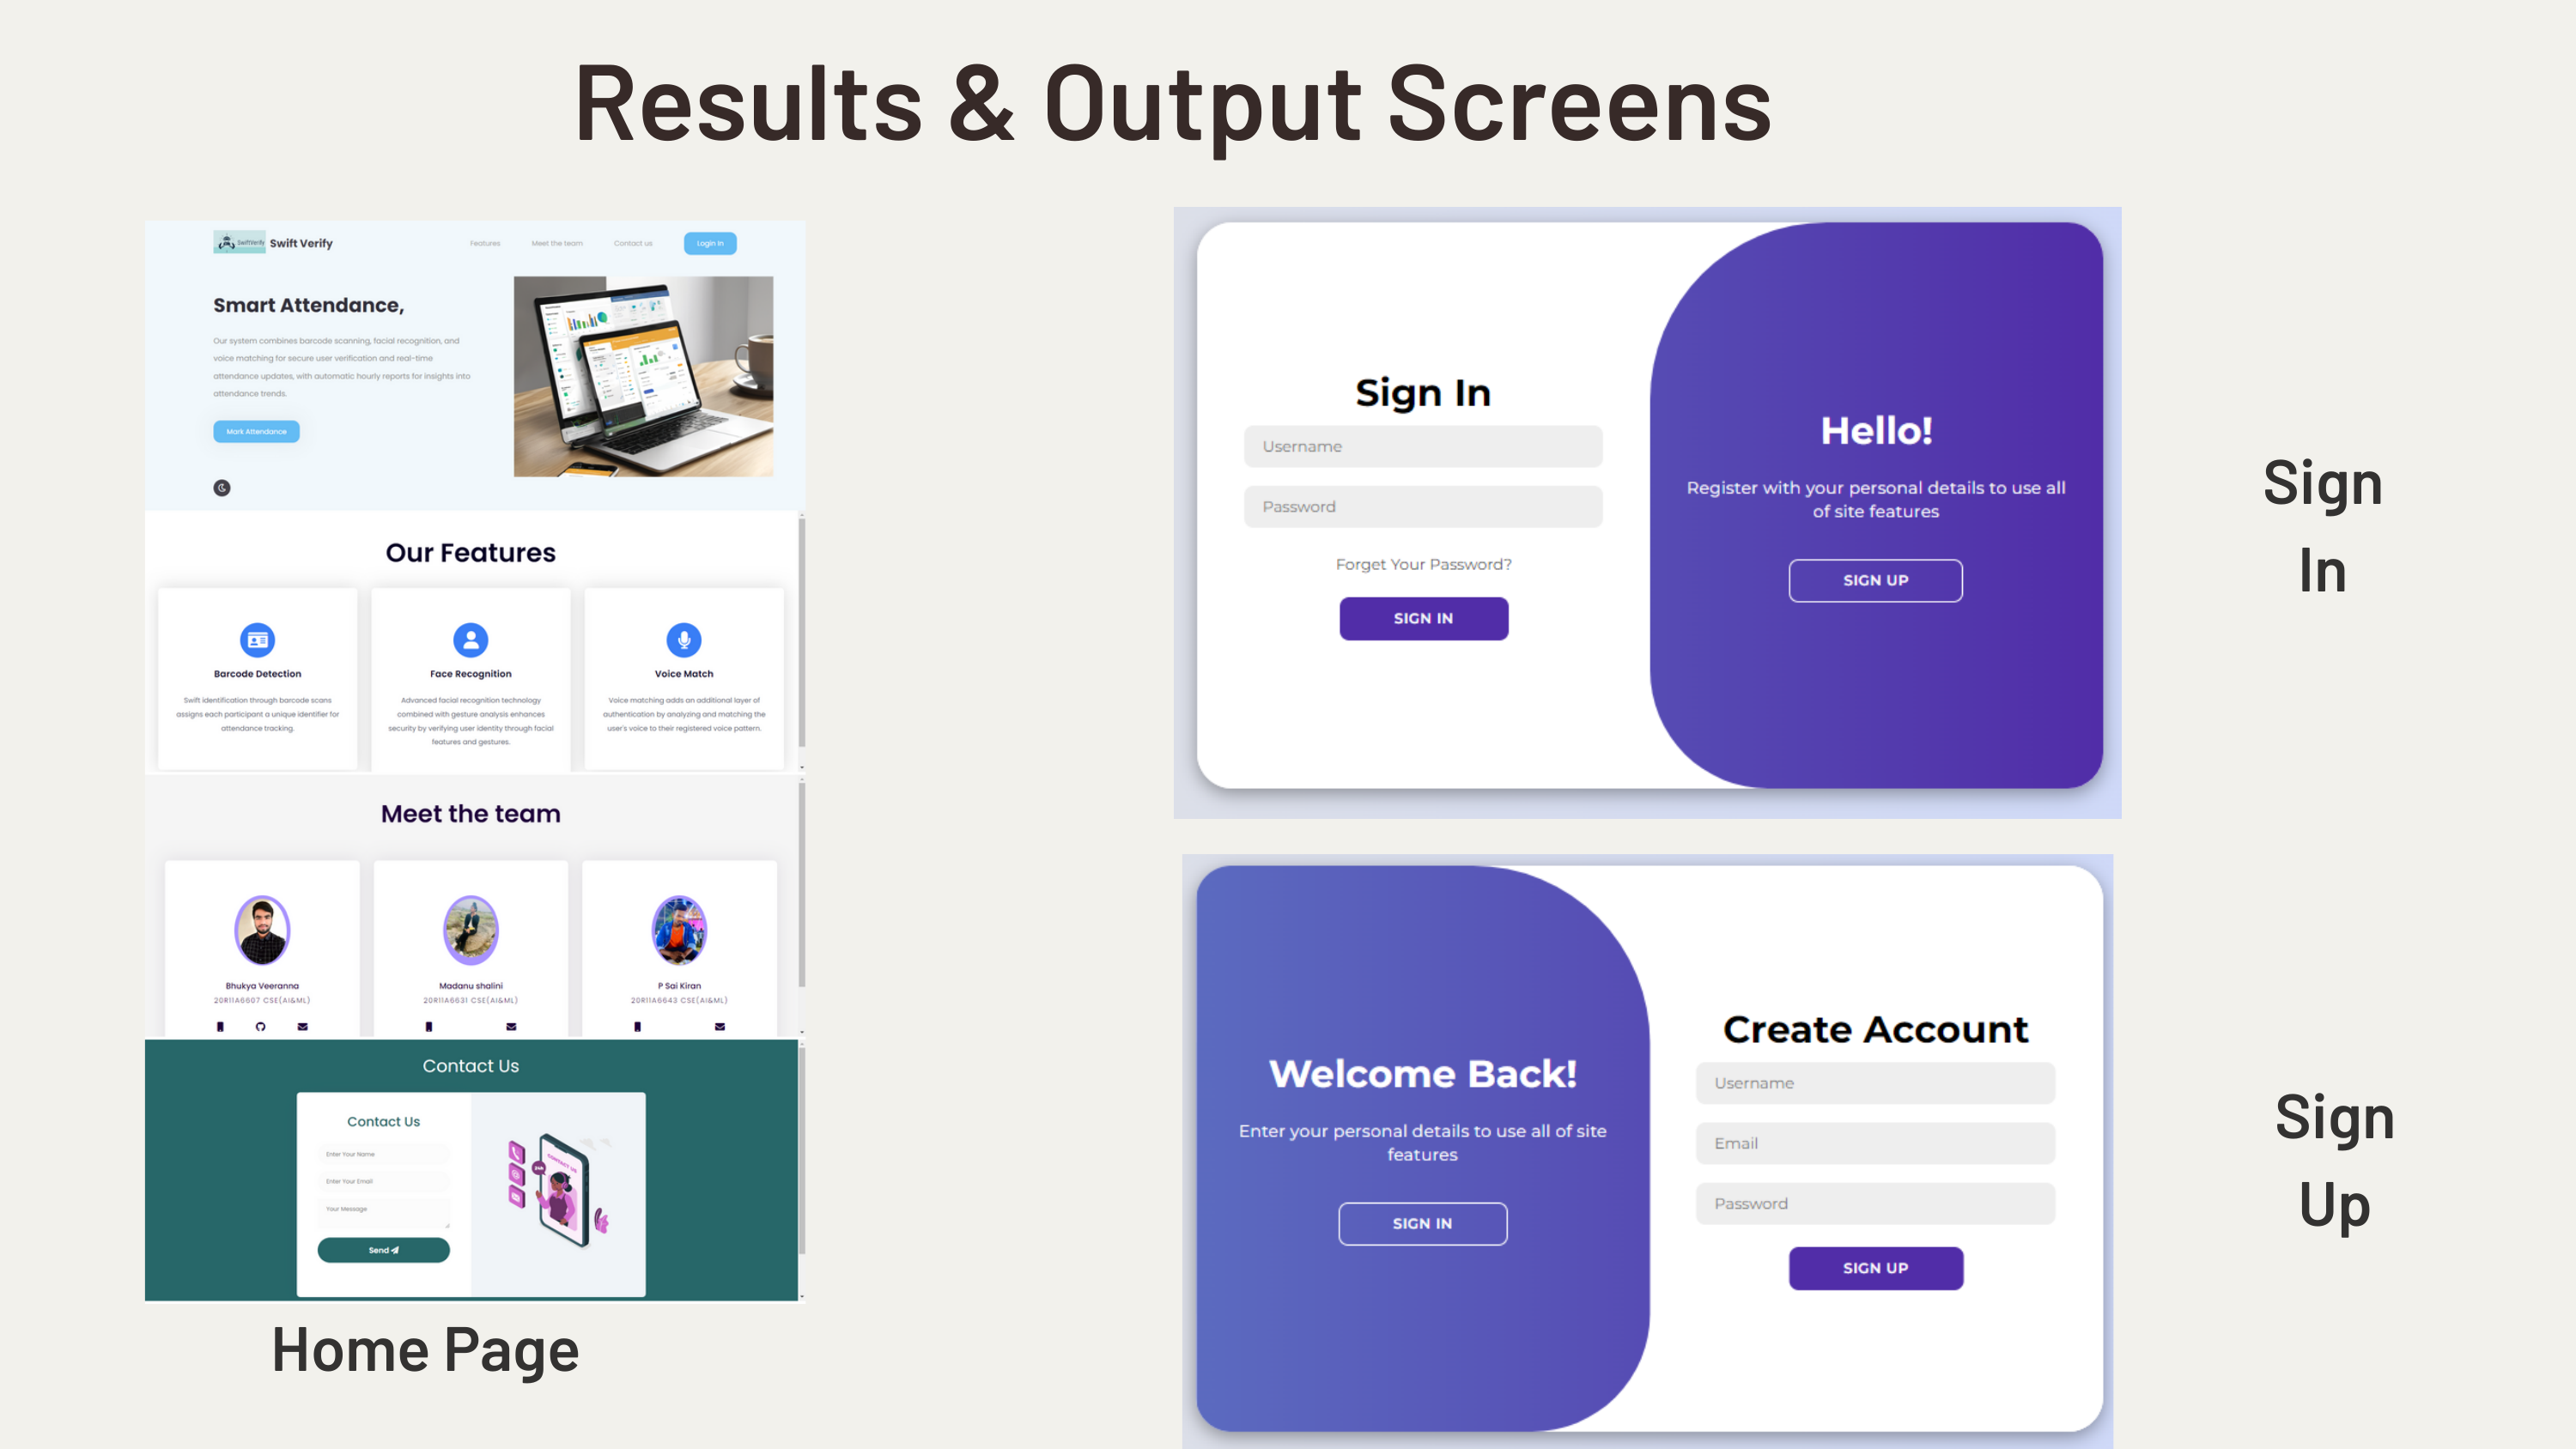

Results & Output Screens

Sign In

Sign Up
Home Page